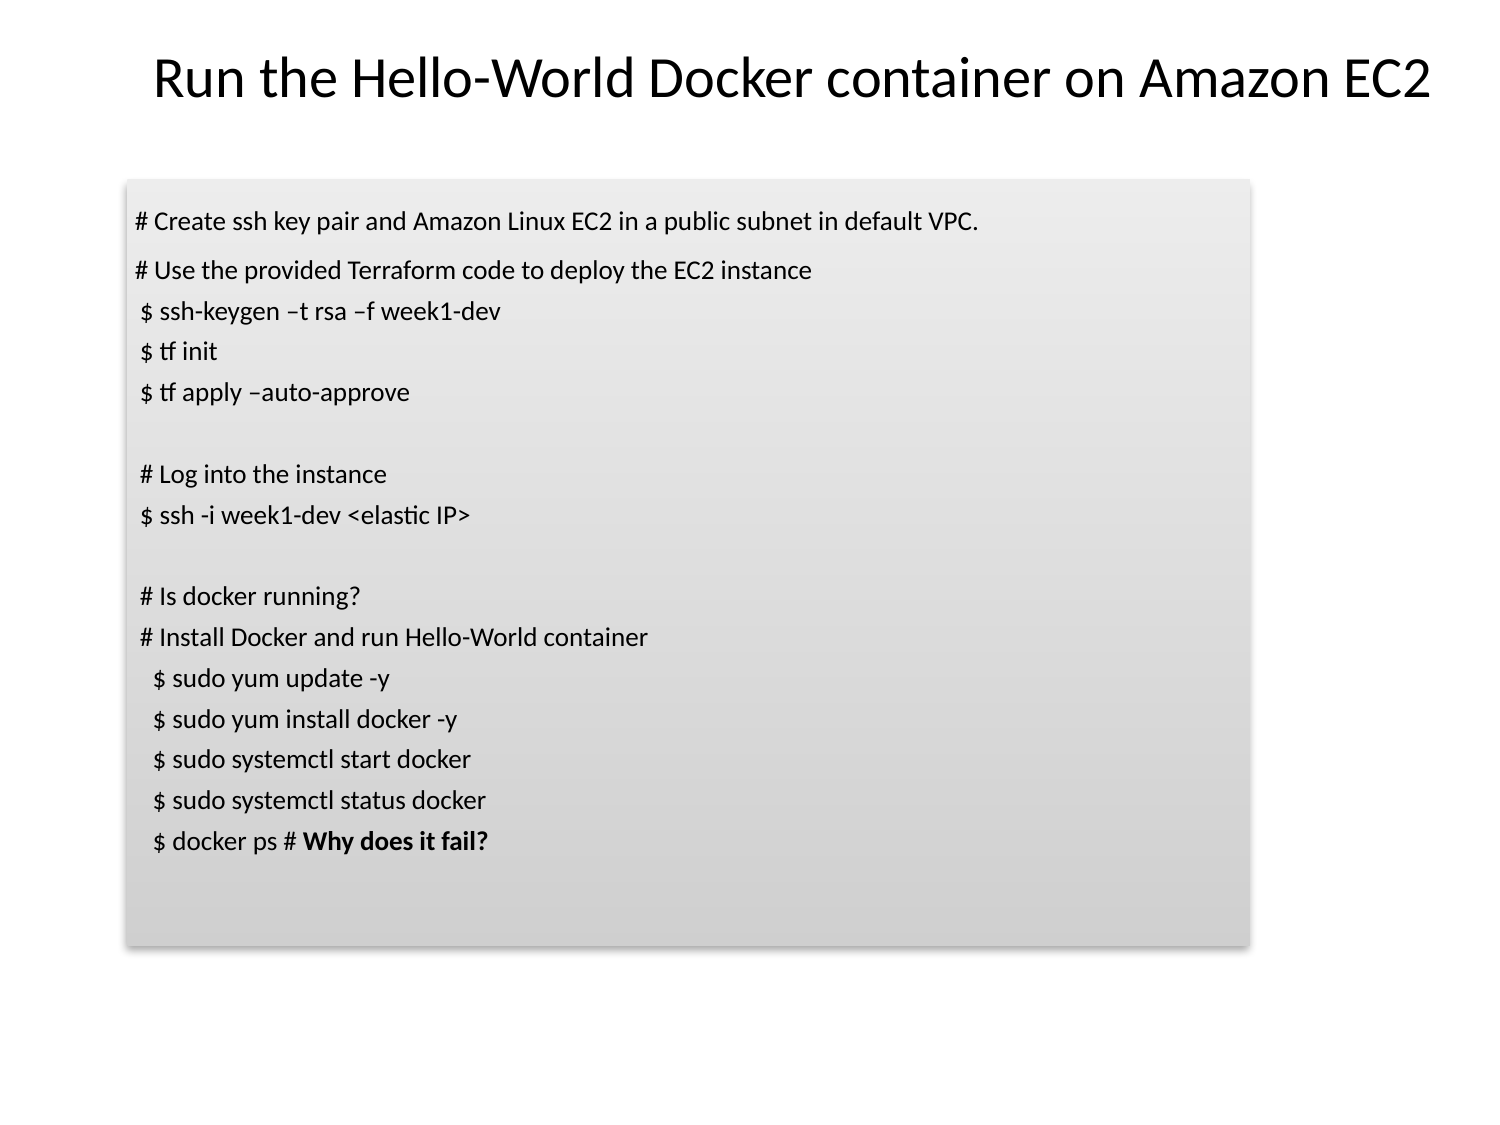

# Run the Hello-World Docker container on Amazon EC2
# Create ssh key pair and Amazon Linux EC2 in a public subnet in default VPC.
# Use the provided Terraform code to deploy the EC2 instance
$ ssh-keygen –t rsa –f week1-dev
$ tf init
$ tf apply –auto-approve

# Log into the instance
$ ssh -i week1-dev <elastic IP>

# Is docker running?
# Install Docker and run Hello-World container
$ sudo yum update -y
$ sudo yum install docker -y
$ sudo systemctl start docker
$ sudo systemctl status docker
$ docker ps # Why does it fail?